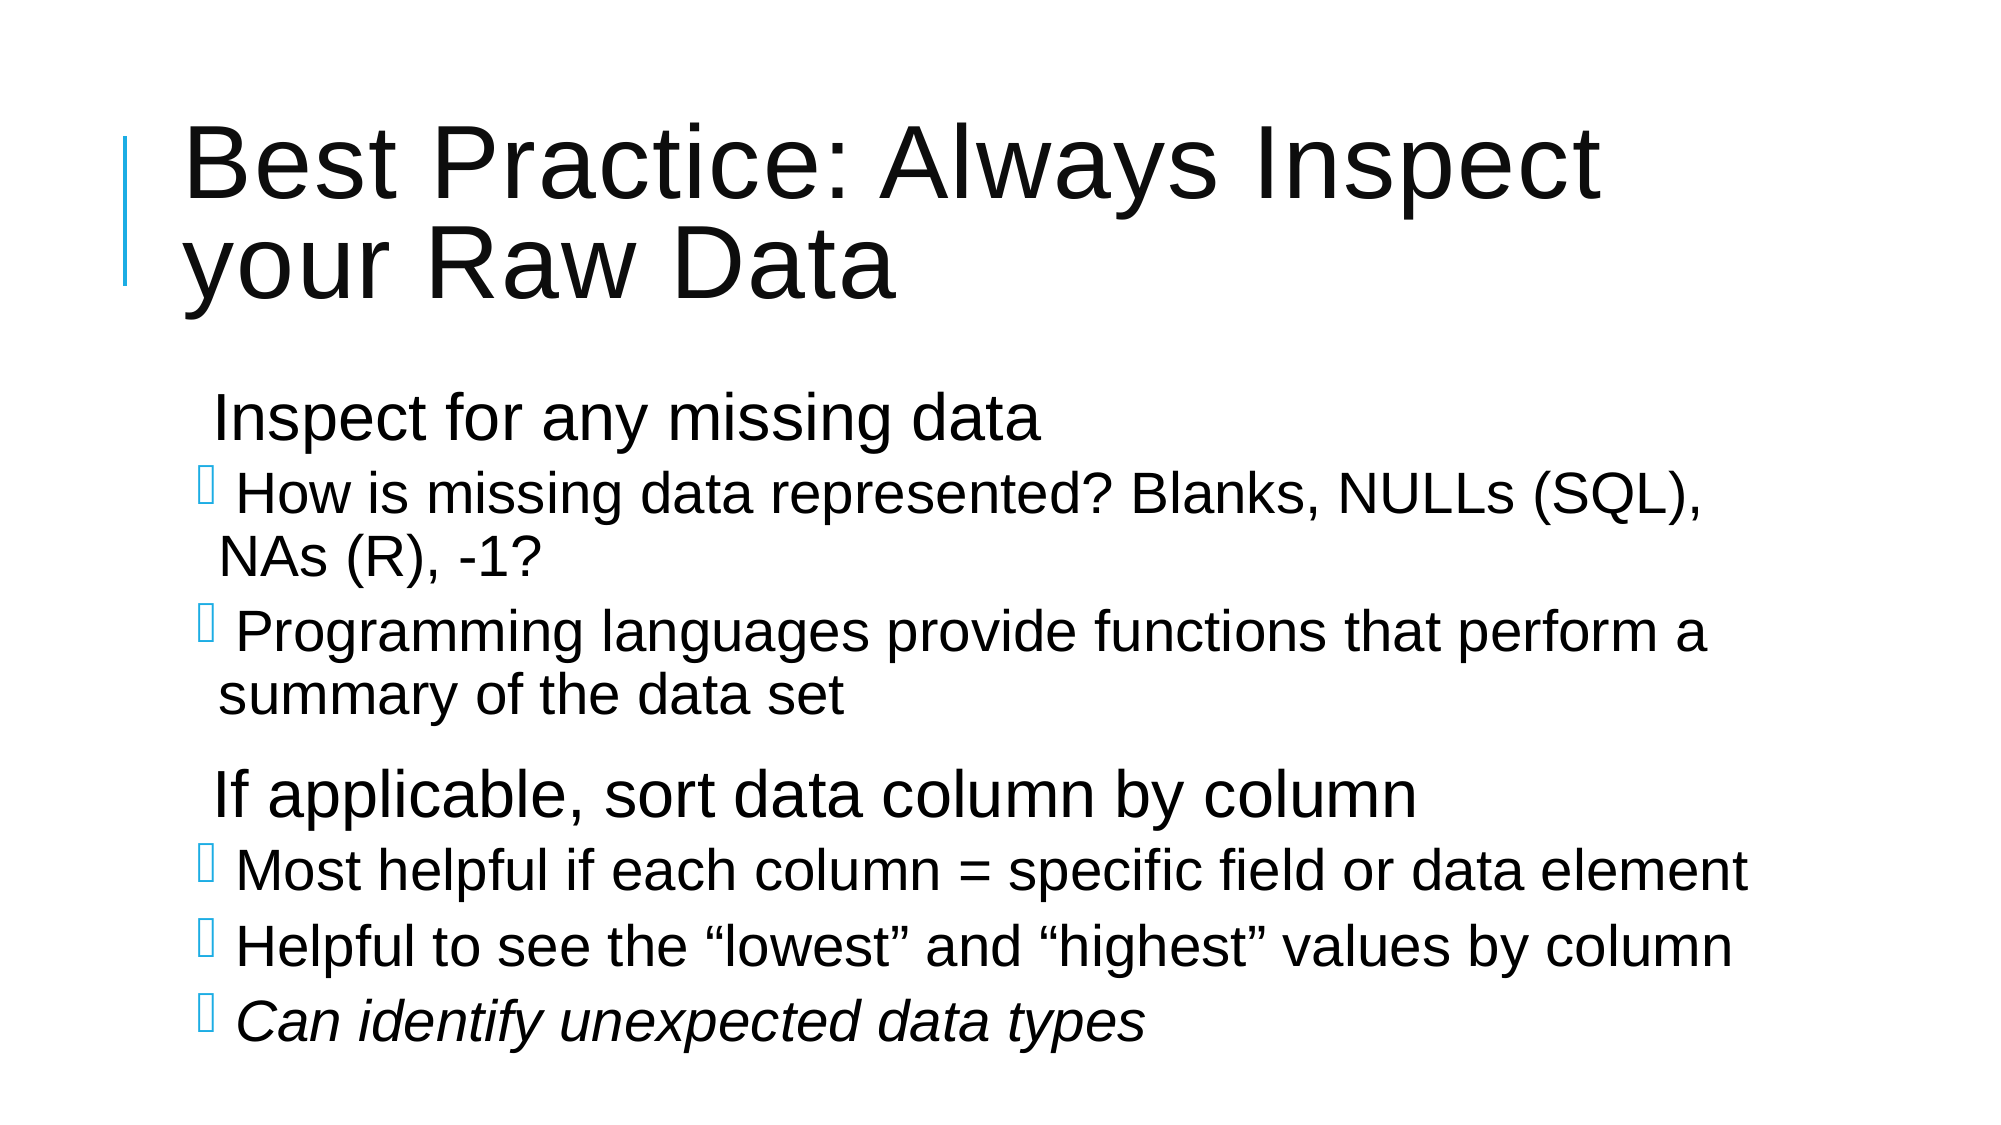

# Best Practice: Always Inspect your Raw Data
 Inspect for any missing data
 How is missing data represented? Blanks, NULLs (SQL), NAs (R), -1?
 Programming languages provide functions that perform a summary of the data set
 If applicable, sort data column by column
 Most helpful if each column = specific field or data element
 Helpful to see the “lowest” and “highest” values by column
 Can identify unexpected data types